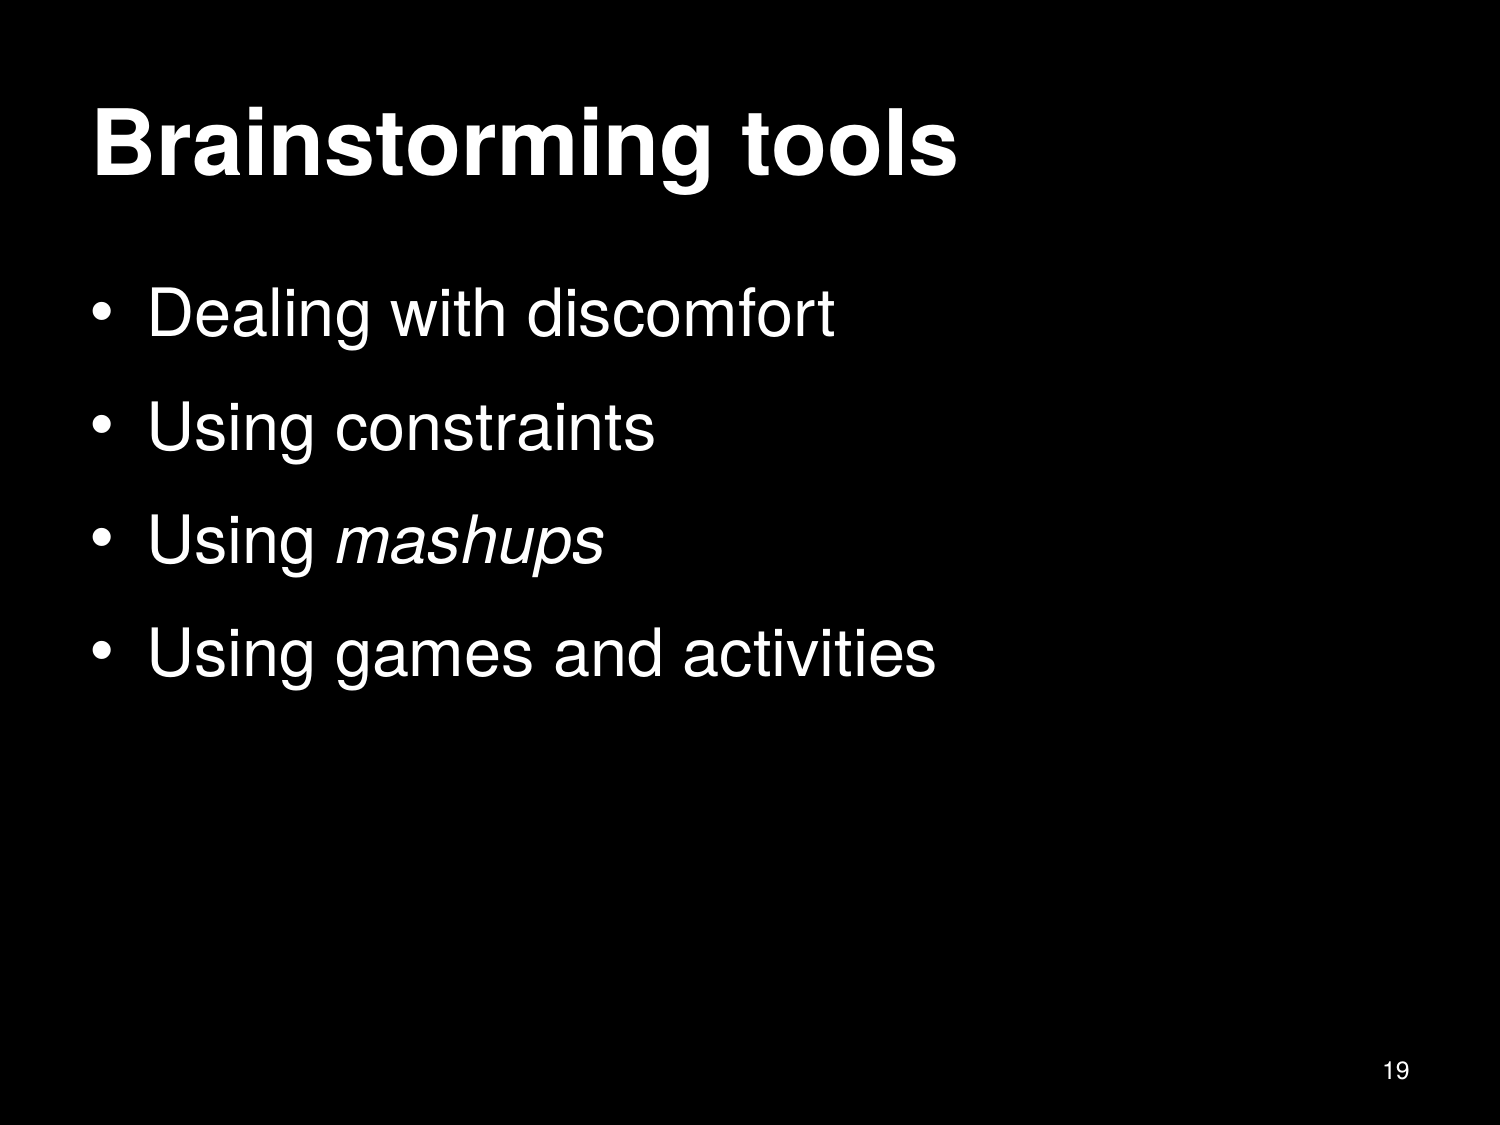

# Brainstorming tools
Dealing with discomfort
Using constraints
Using mashups
Using games and activities

19